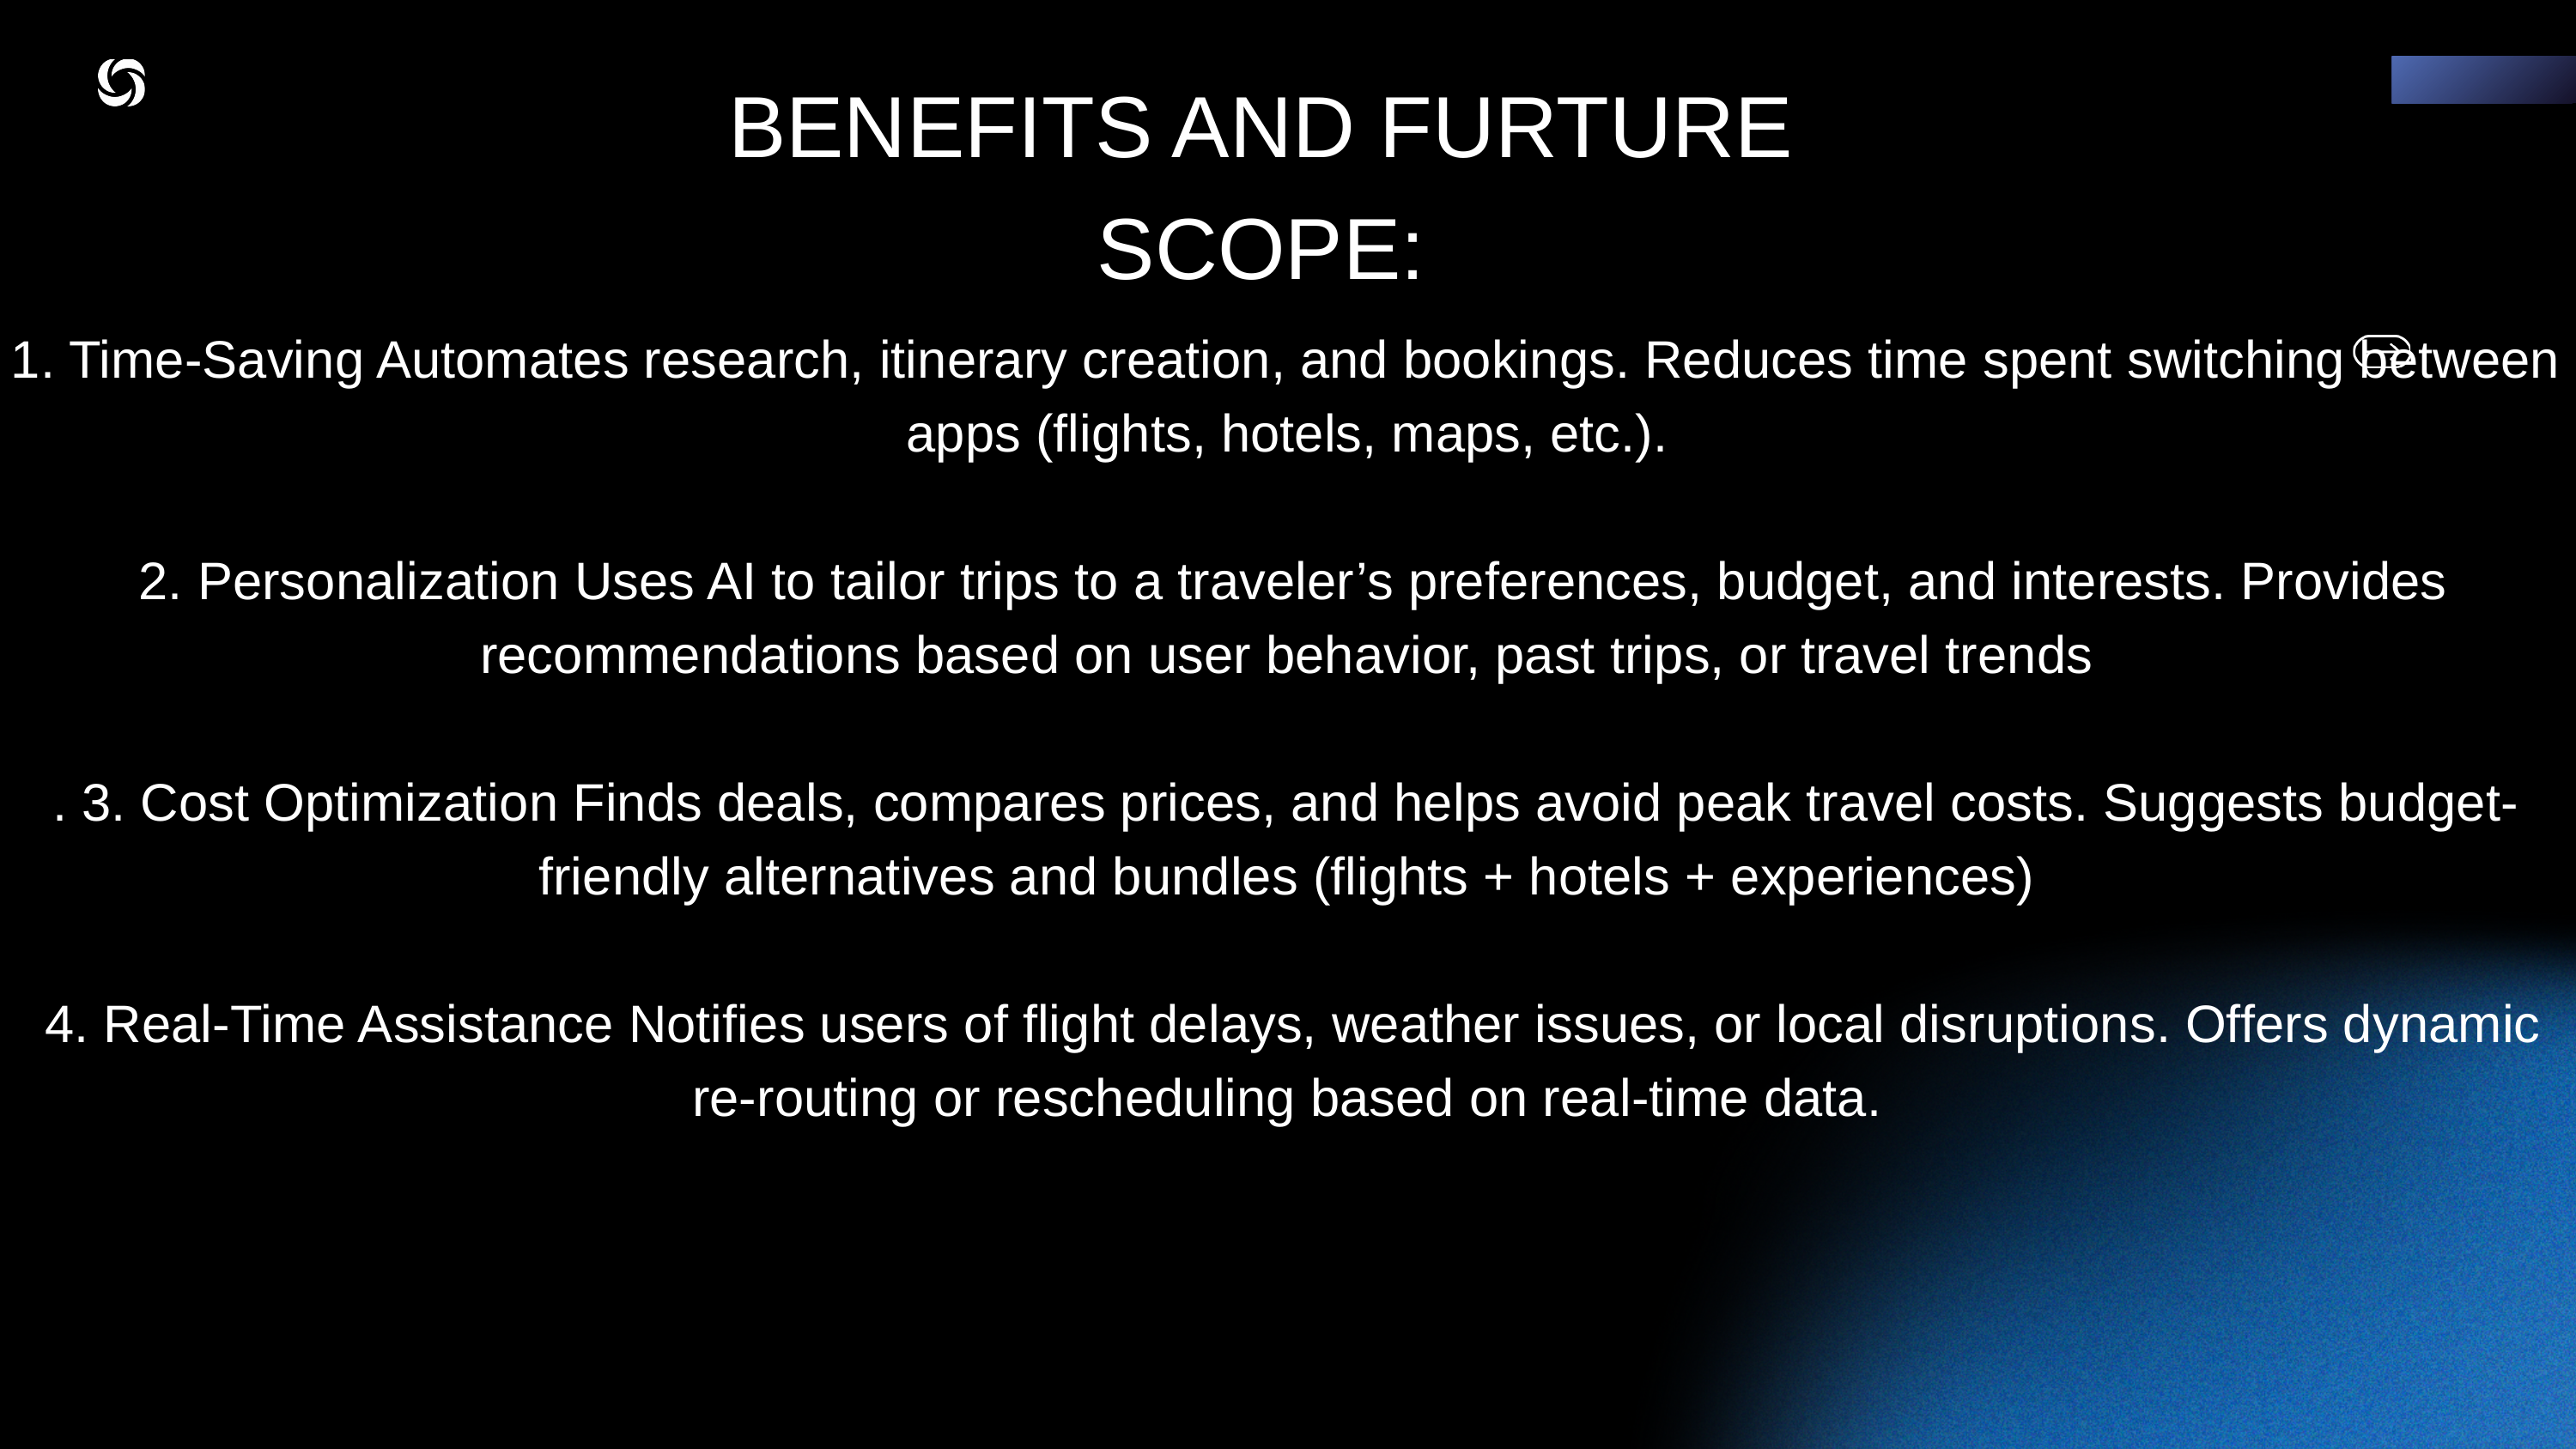

BENEFITS AND FURTURE SCOPE:

1. Time-Saving Automates research, itinerary creation, and bookings. Reduces time spent switching between apps (flights, hotels, maps, etc.).

 2. Personalization Uses AI to tailor trips to a traveler’s preferences, budget, and interests. Provides recommendations based on user behavior, past trips, or travel trends

. 3. Cost Optimization Finds deals, compares prices, and helps avoid peak travel costs. Suggests budget-friendly alternatives and bundles (flights + hotels + experiences)

 4. Real-Time Assistance Notifies users of flight delays, weather issues, or local disruptions. Offers dynamic re-routing or rescheduling based on real-time data.